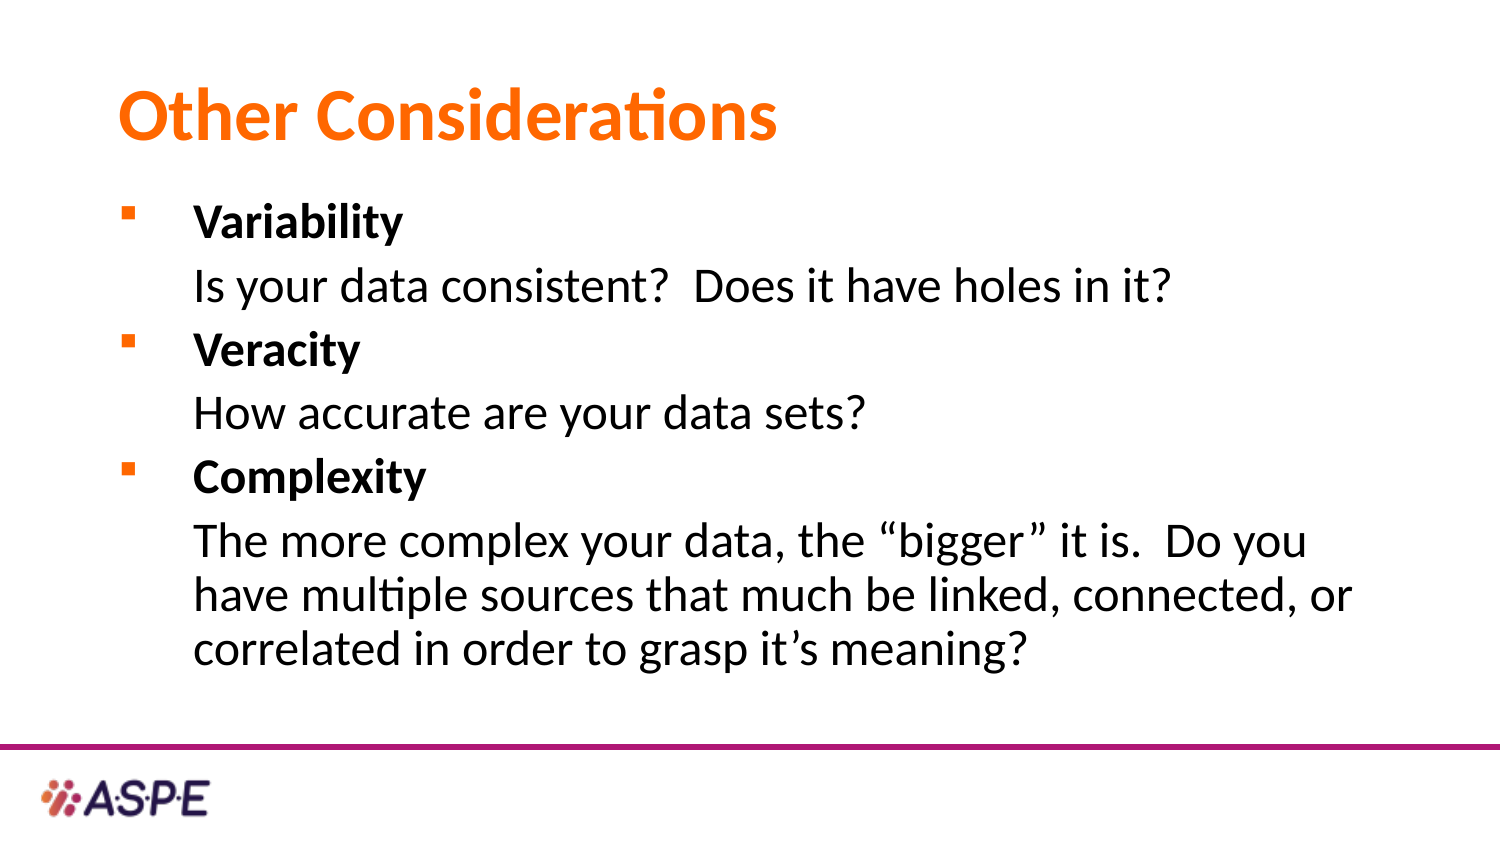

# Other Considerations
Variability
Is your data consistent?  Does it have holes in it?
Veracity
How accurate are your data sets?
Complexity
The more complex your data, the “bigger” it is.  Do you have multiple sources that much be linked, connected, or correlated in order to grasp it’s meaning?